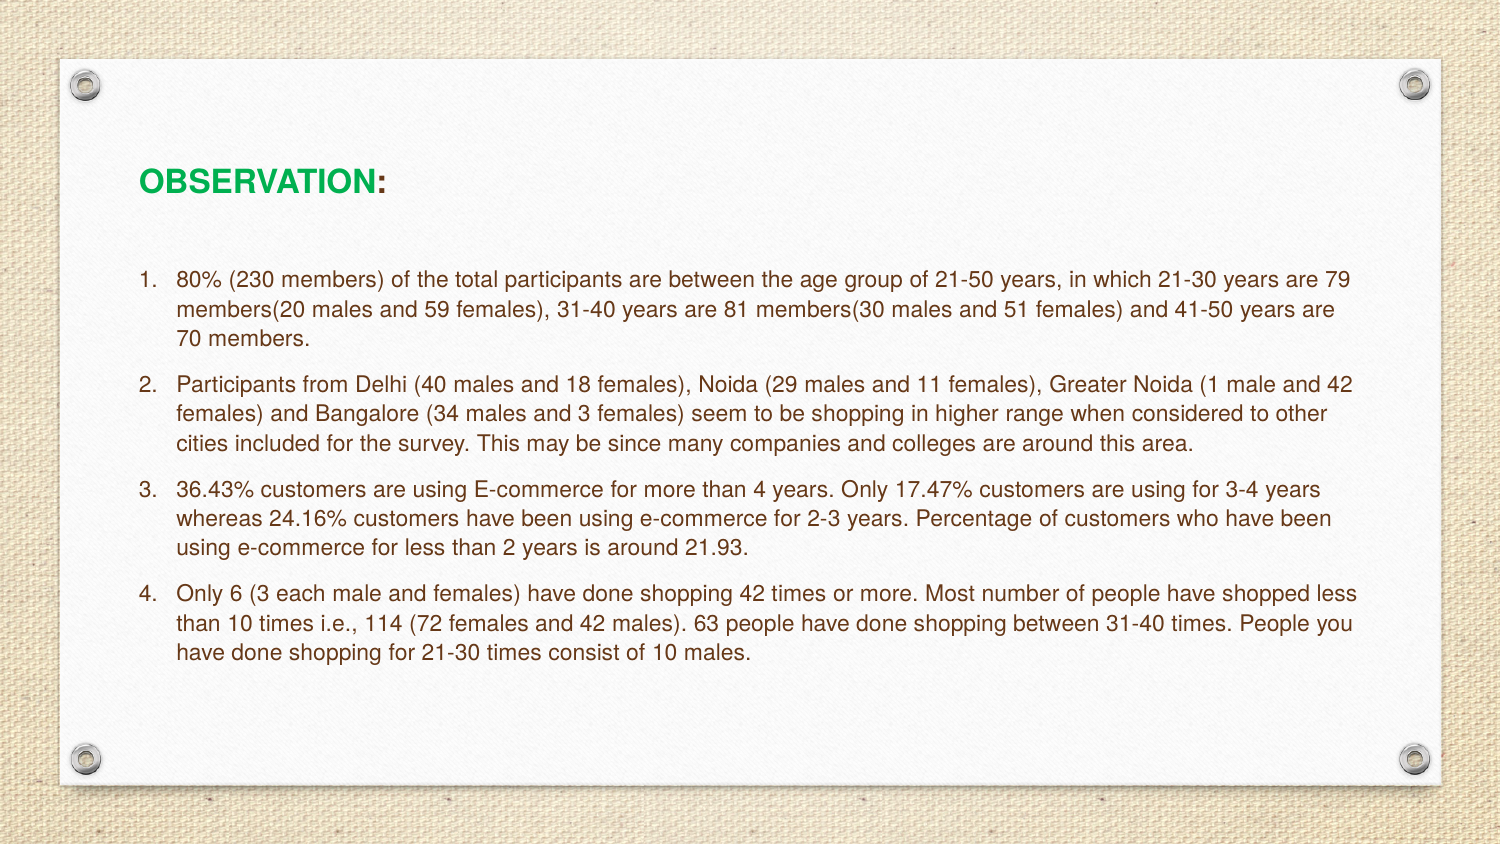

OBSERVATION:

80% (230 members) of the total participants are between the age group of 21-50 years, in which 21-30 years are 79 members(20 males and 59 females), 31-40 years are 81 members(30 males and 51 females) and 41-50 years are 70 members.
Participants from Delhi (40 males and 18 females), Noida (29 males and 11 females), Greater Noida (1 male and 42 females) and Bangalore (34 males and 3 females) seem to be shopping in higher range when considered to other cities included for the survey. This may be since many companies and colleges are around this area.
36.43% customers are using E-commerce for more than 4 years. Only 17.47% customers are using for 3-4 years whereas 24.16% customers have been using e-commerce for 2-3 years. Percentage of customers who have been using e-commerce for less than 2 years is around 21.93.
Only 6 (3 each male and females) have done shopping 42 times or more. Most number of people have shopped less than 10 times i.e., 114 (72 females and 42 males). 63 people have done shopping between 31-40 times. People you have done shopping for 21-30 times consist of 10 males.